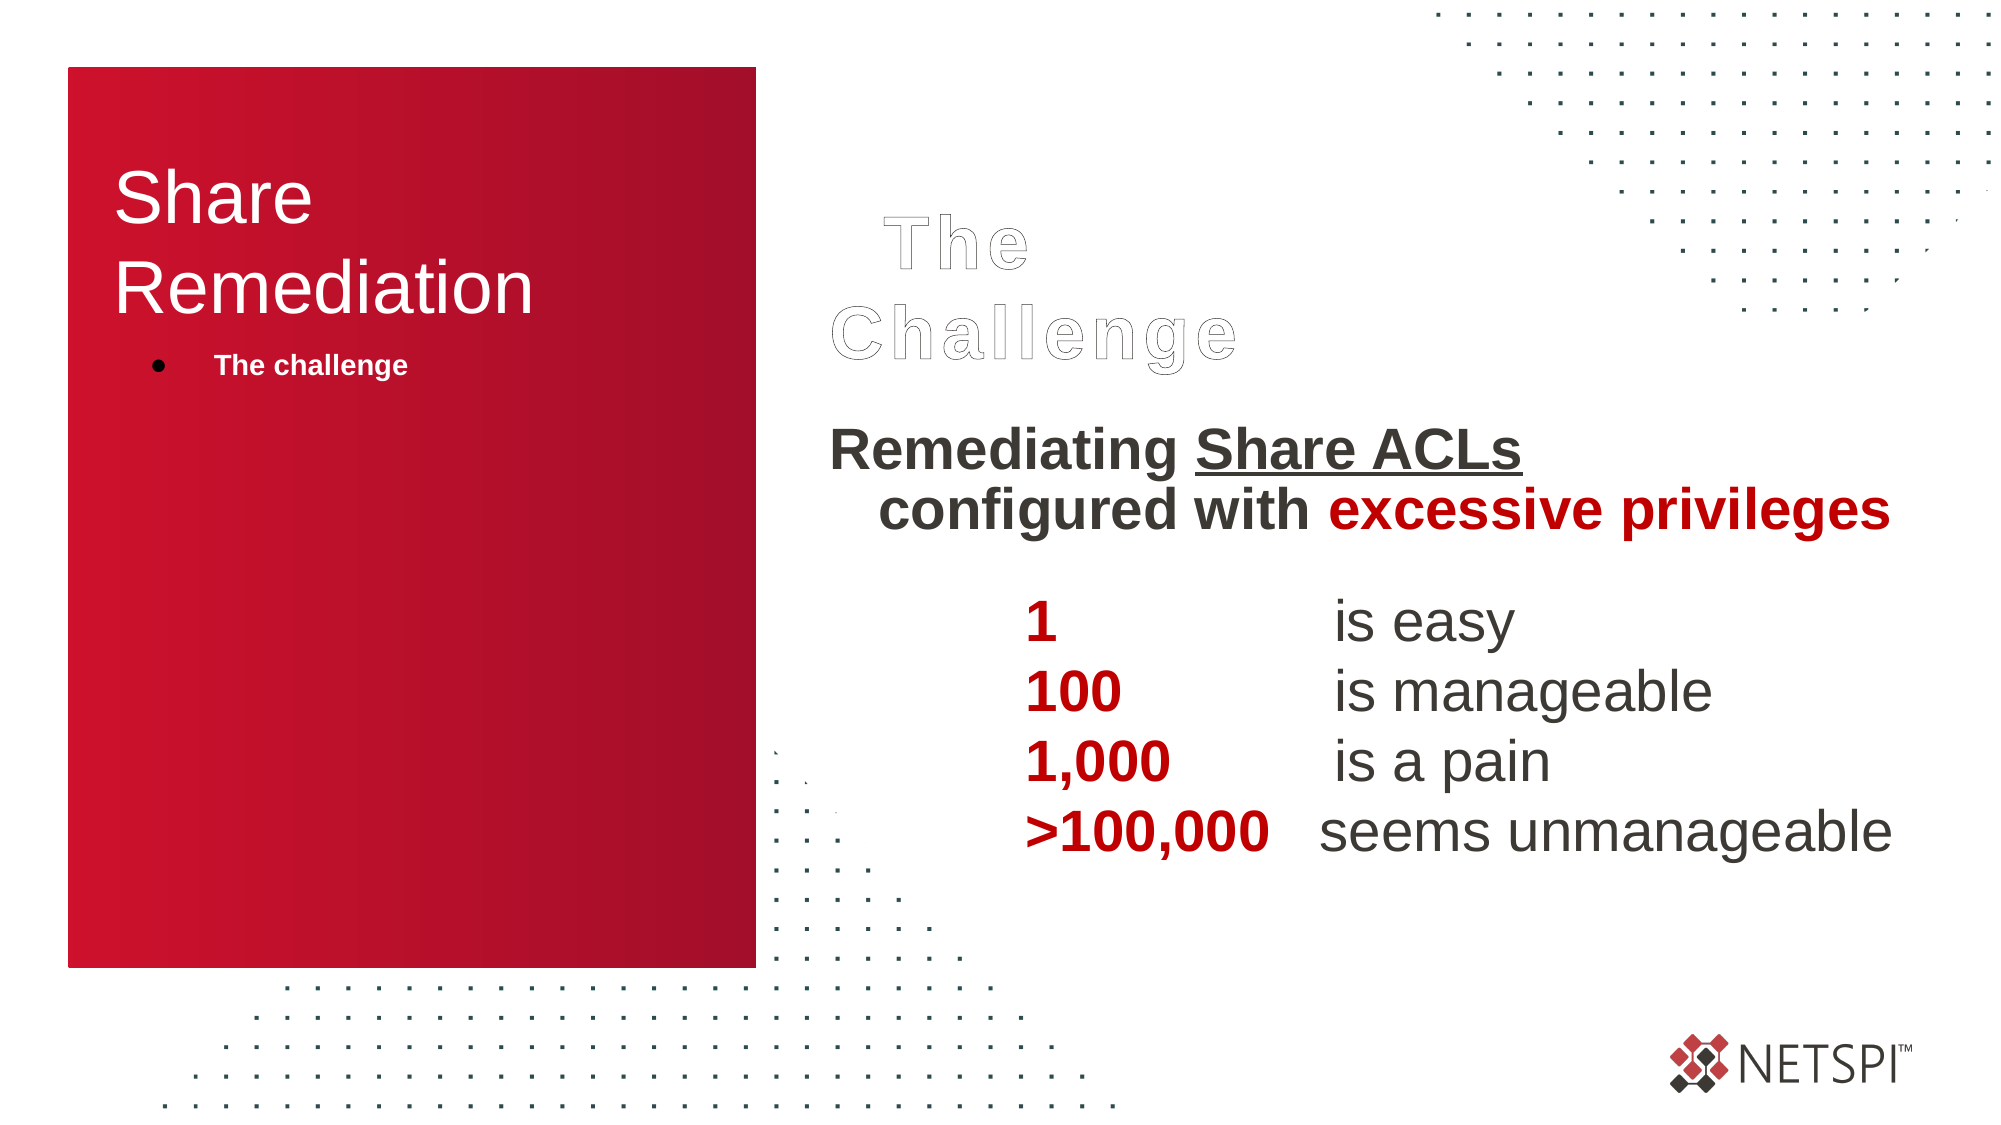

# Share Remediation
  The
Challenge
The challenge

Remediating Share ACLs
configured with excessive privileges
1                 is easy
100             is manageable
1,000          is a pain
>100,000   seems unmanageable